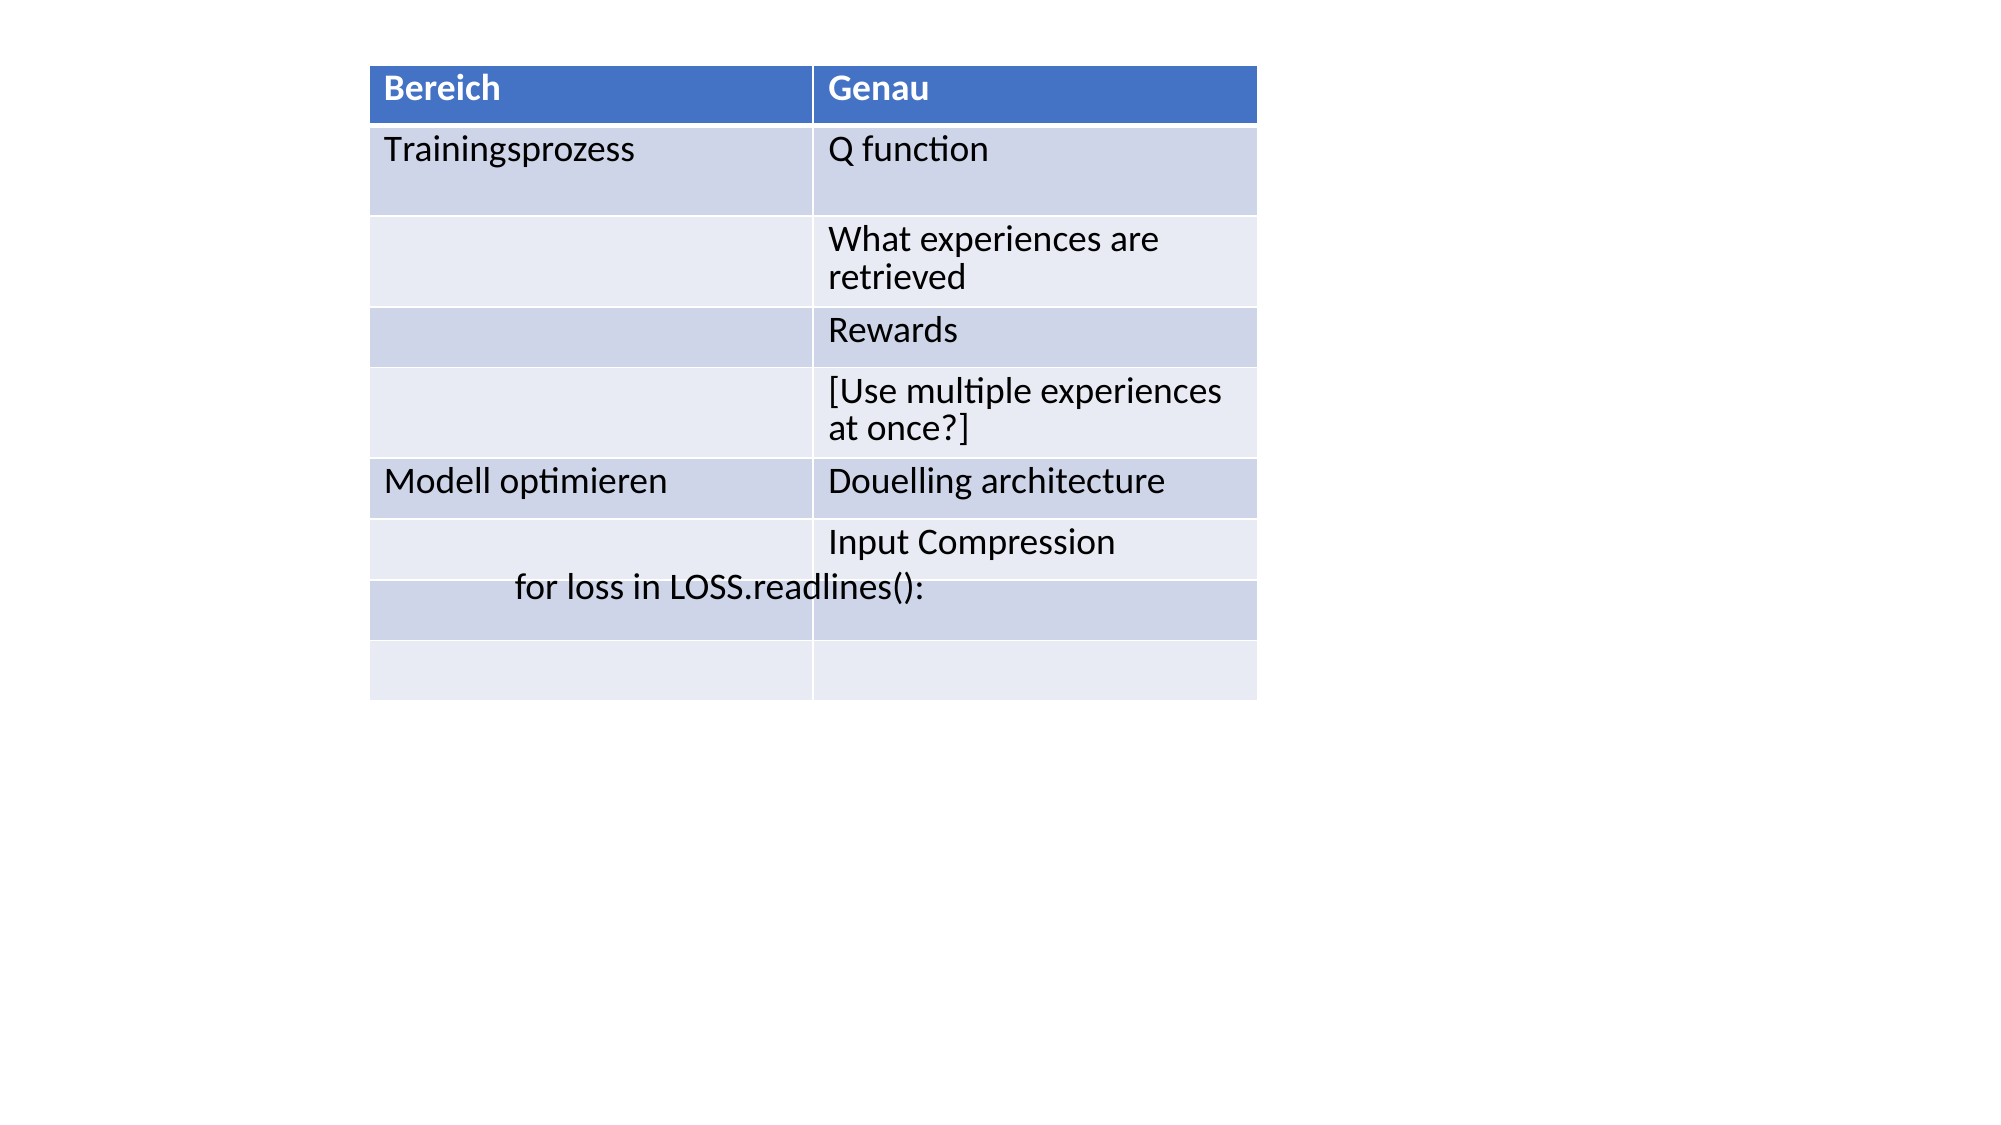

| Bereich | Genau |
| --- | --- |
| Trainingsprozess | Q function |
|  | What experiences are retrieved |
|  | Rewards |
|  | [Use multiple experiences at once?] |
| Modell optimieren | Douelling architecture |
|  | Input Compression |
|  |  |
|  |  |

for loss in LOSS.readlines():